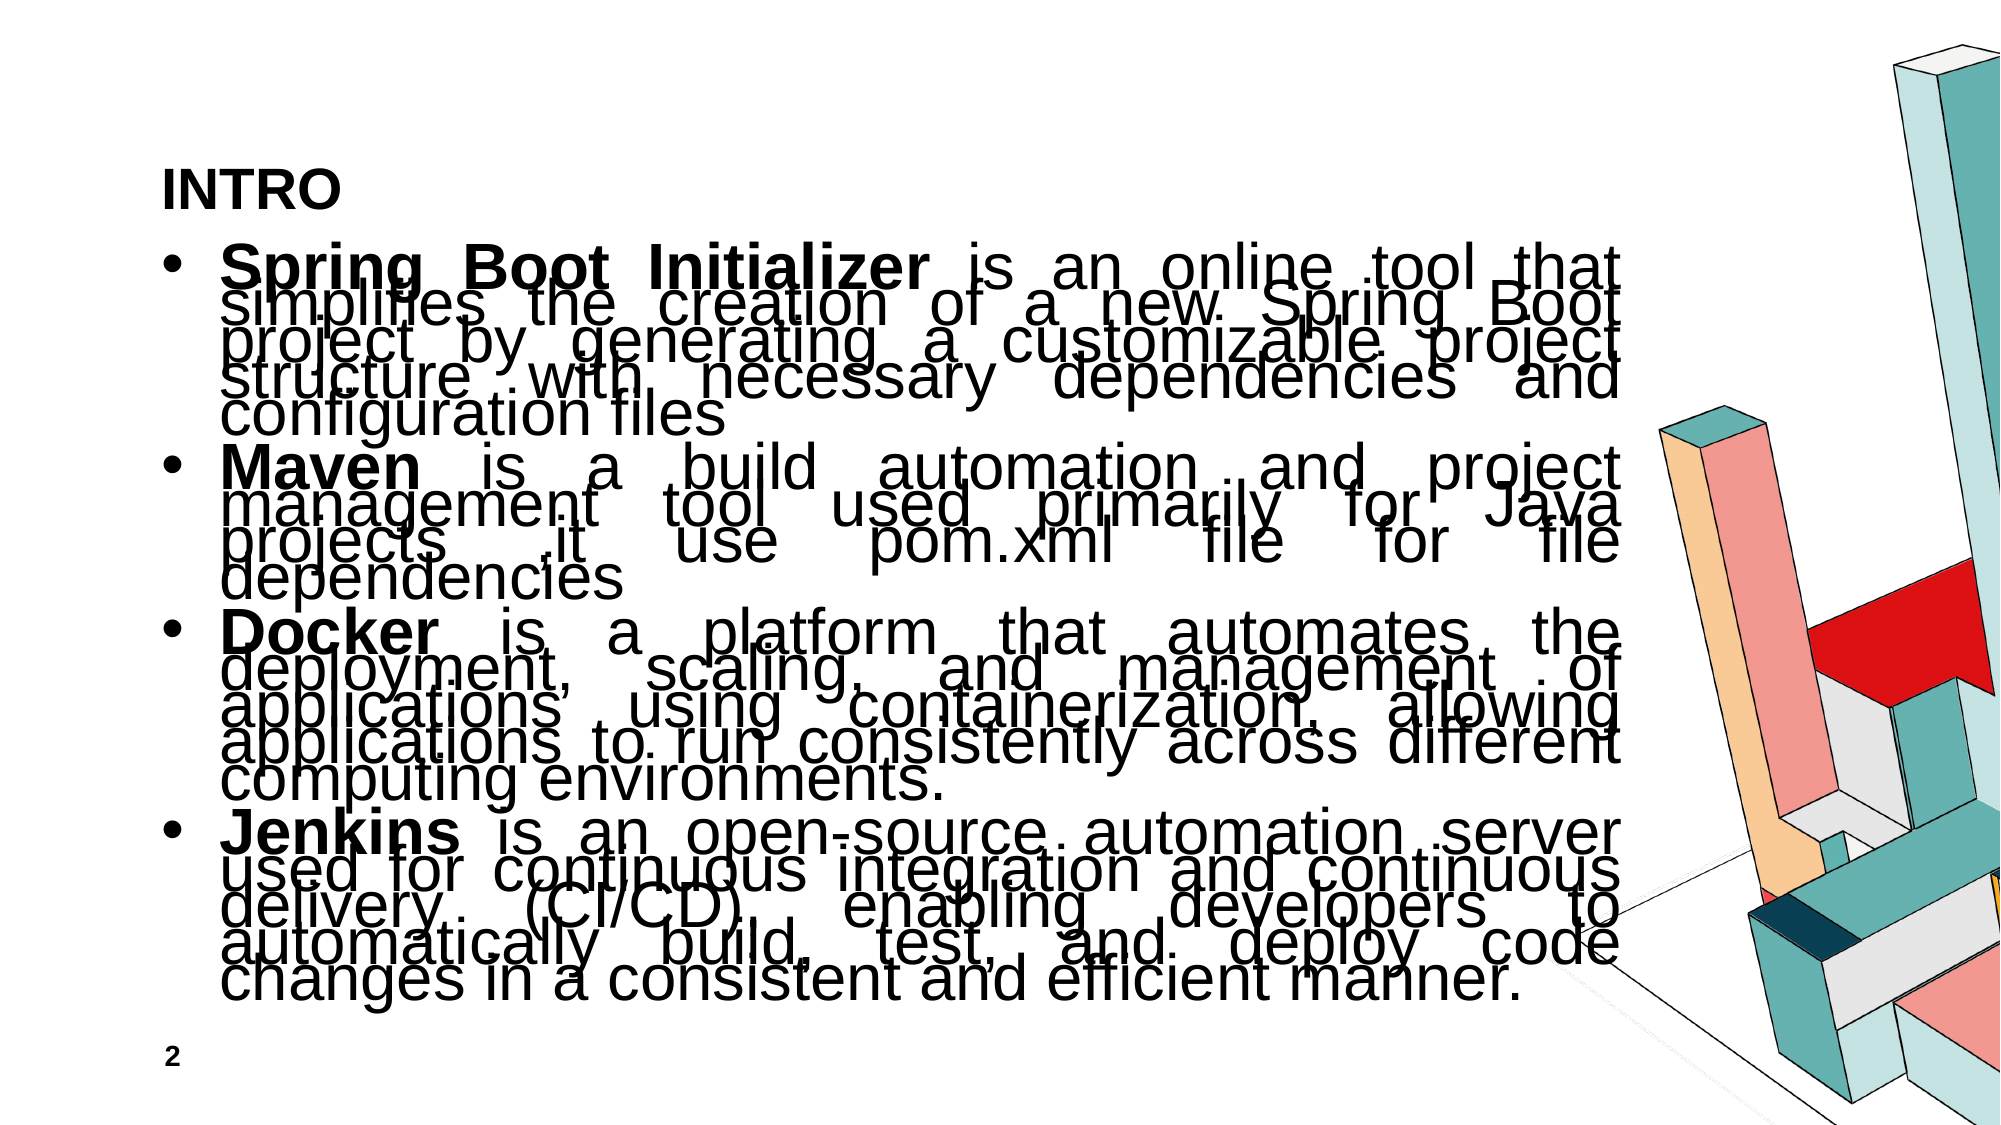

# Intro
Spring Boot Initializer is an online tool that simplifies the creation of a new Spring Boot project by generating a customizable project structure with necessary dependencies and configuration files
Maven is a build automation and project management tool used primarily for Java projects ,it use pom.xml file for file dependencies
Docker is a platform that automates the deployment, scaling, and management of applications using containerization, allowing applications to run consistently across different computing environments.
Jenkins is an open-source automation server used for continuous integration and continuous delivery (CI/CD), enabling developers to automatically build, test, and deploy code changes in a consistent and efficient manner.

2